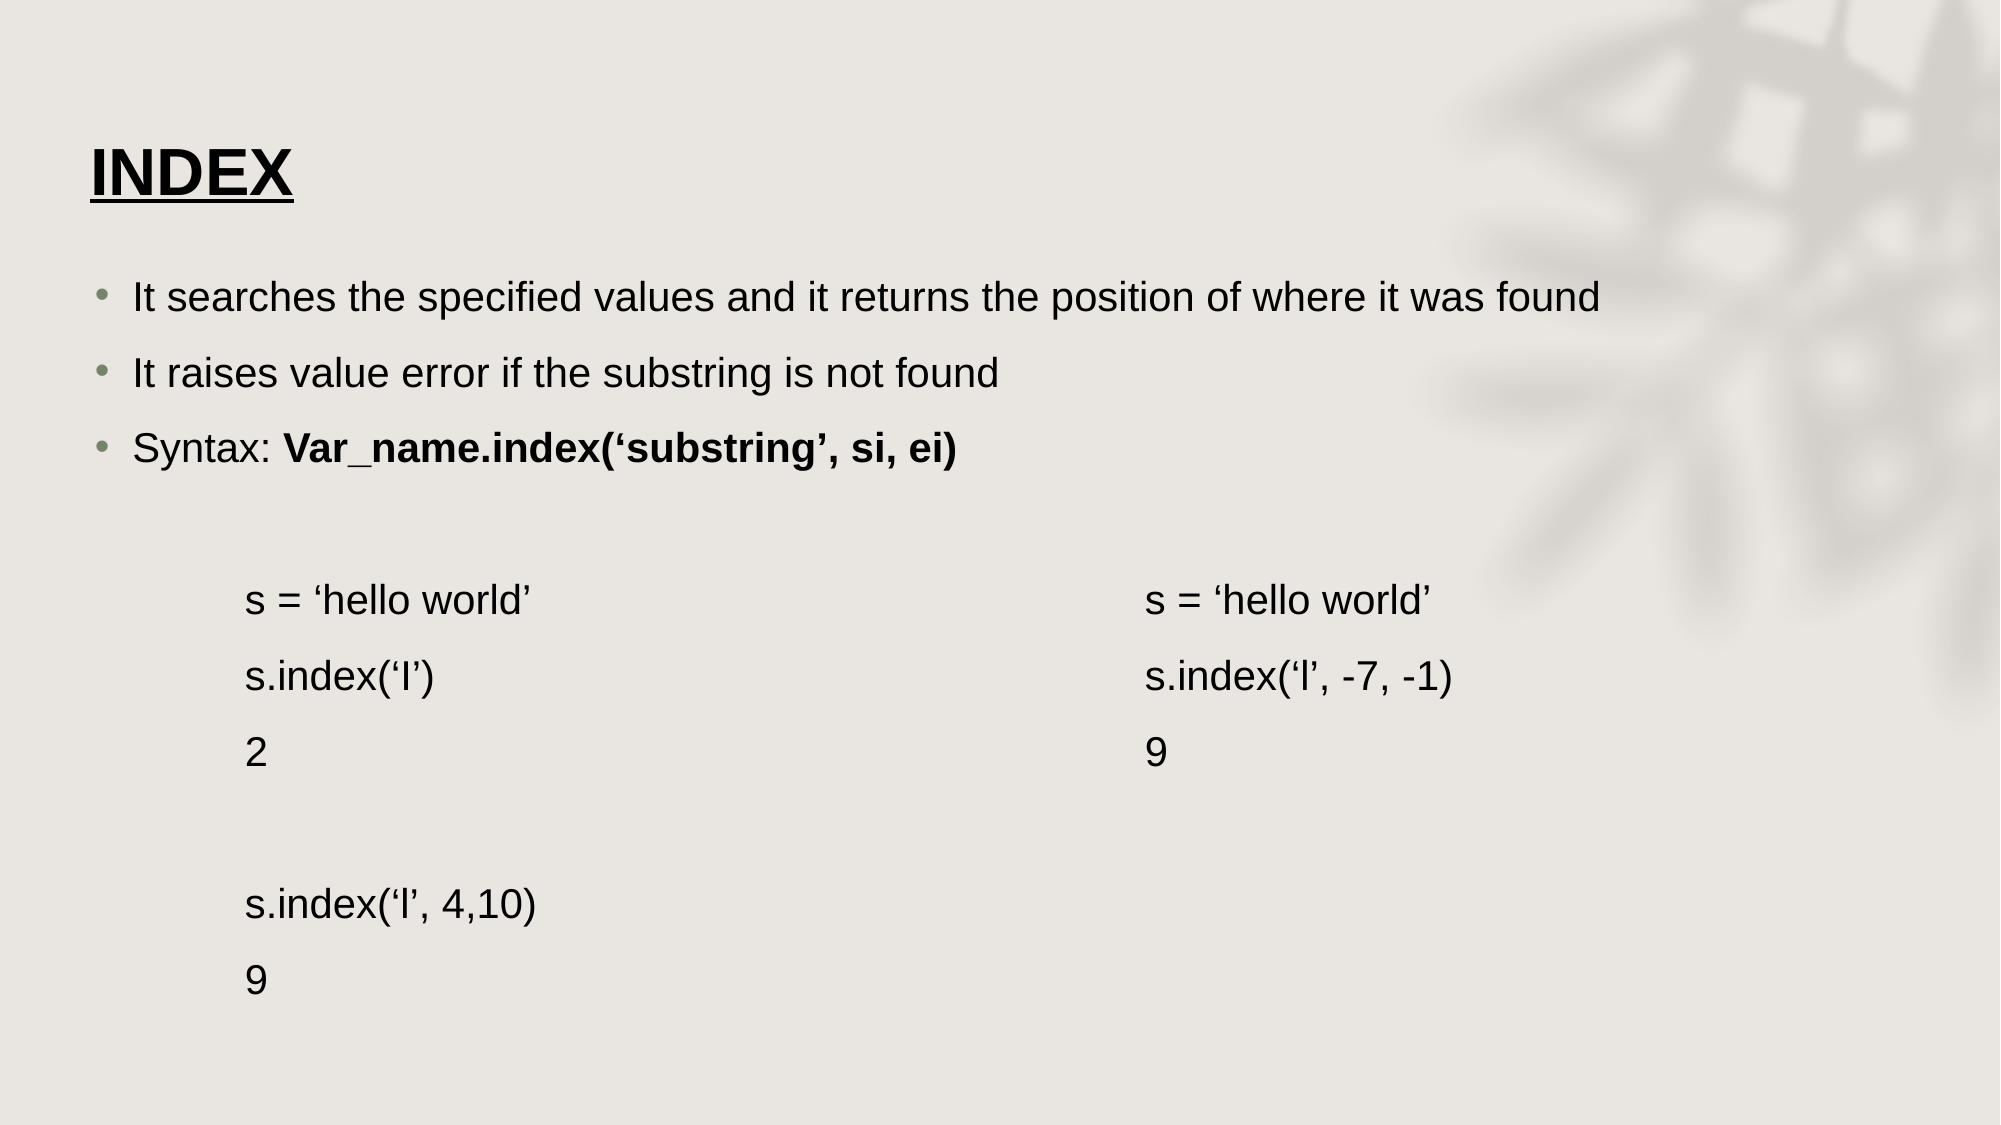

# INDEX
It searches the specified values and it returns the position of where it was found
It raises value error if the substring is not found
Syntax: Var_name.index(‘substring’, si, ei)

	s = ‘hello world’					s = ‘hello world’
	s.index(‘I’)					s.index(‘l’, -7, -1)
	2						9

	s.index(‘l’, 4,10)
	9